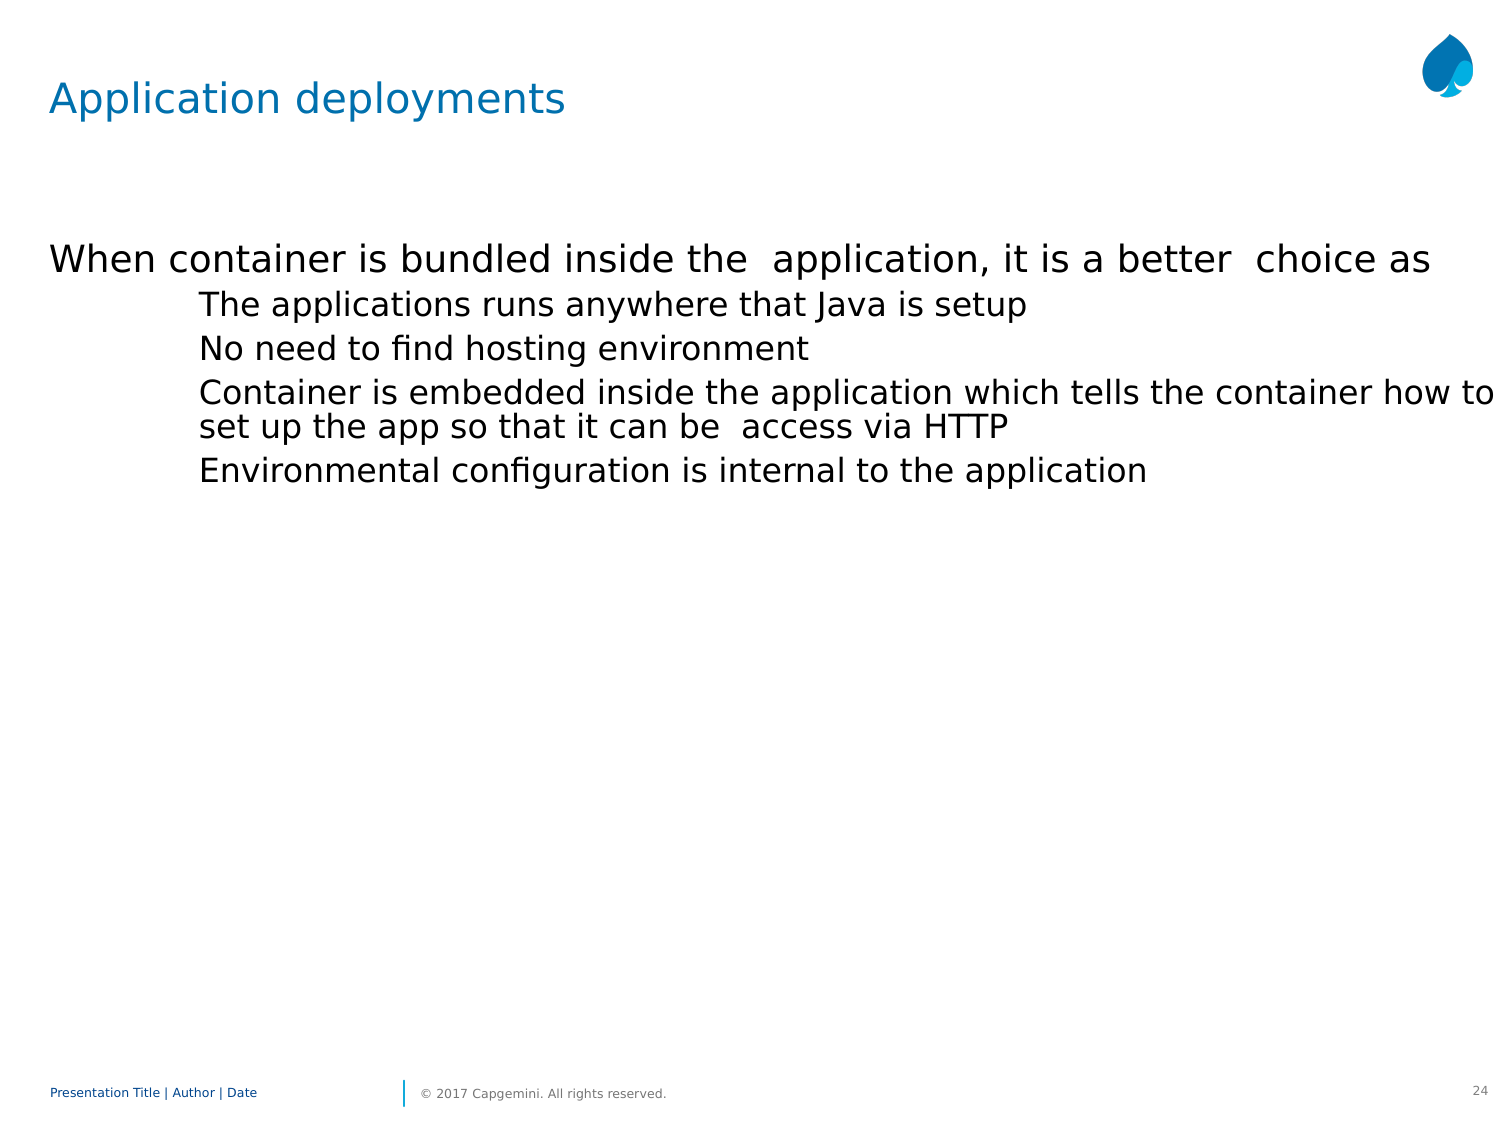

Application deployments
When container is bundled inside the  application, it is a better  choice as
	The applications runs anywhere that Java is setup
	No need to find hosting environment
	Container is embedded inside the application which tells the container how to  	set up the app so that it can be  access via HTTP
	Environmental configuration is internal to the application